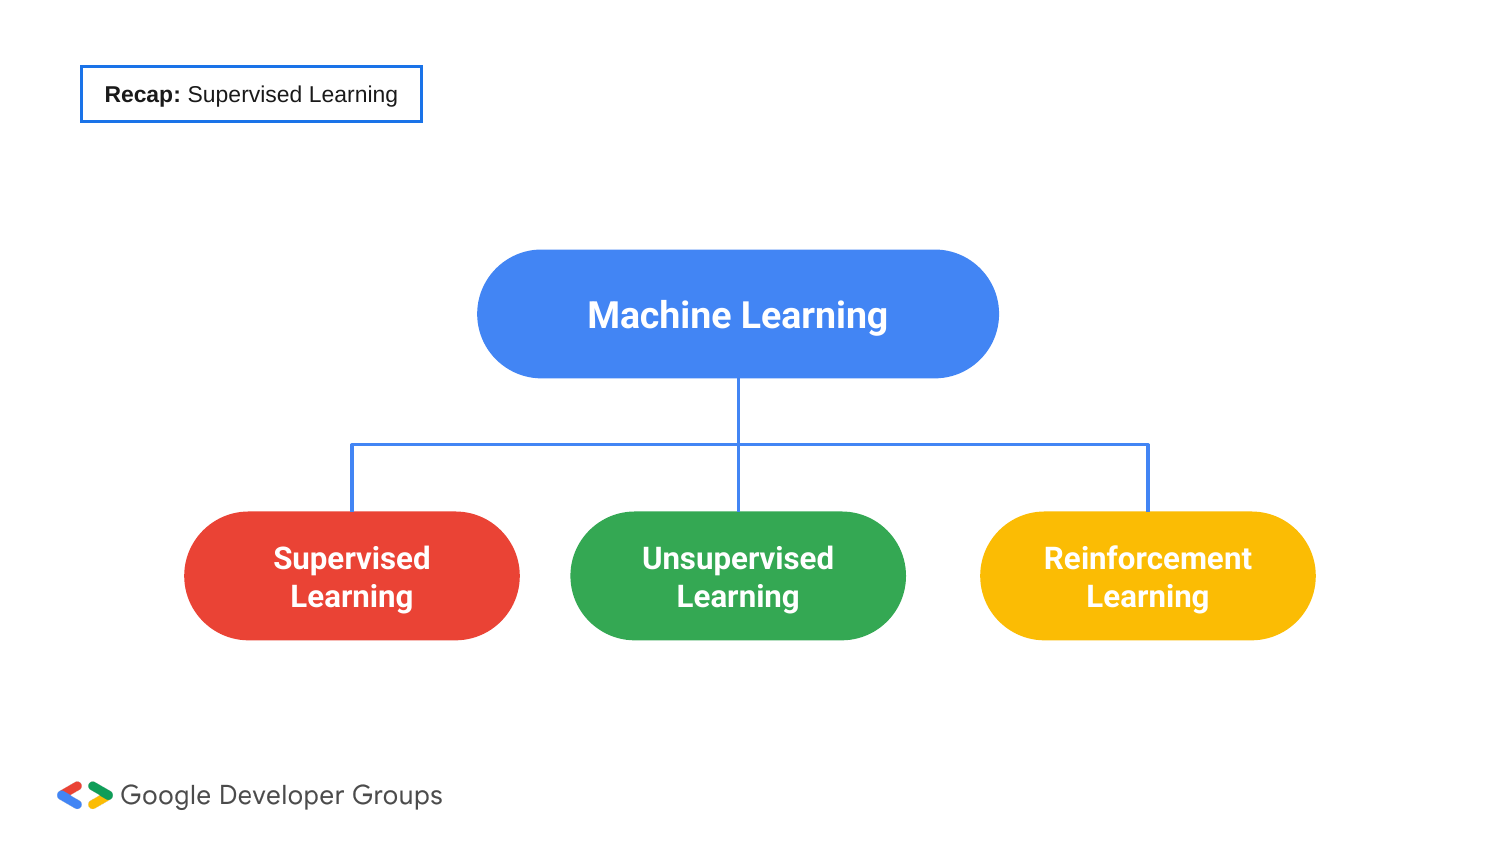

Recap: Supervised Learning
Machine Learning
Supervised Learning
Unsupervised Learning
Reinforcement Learning